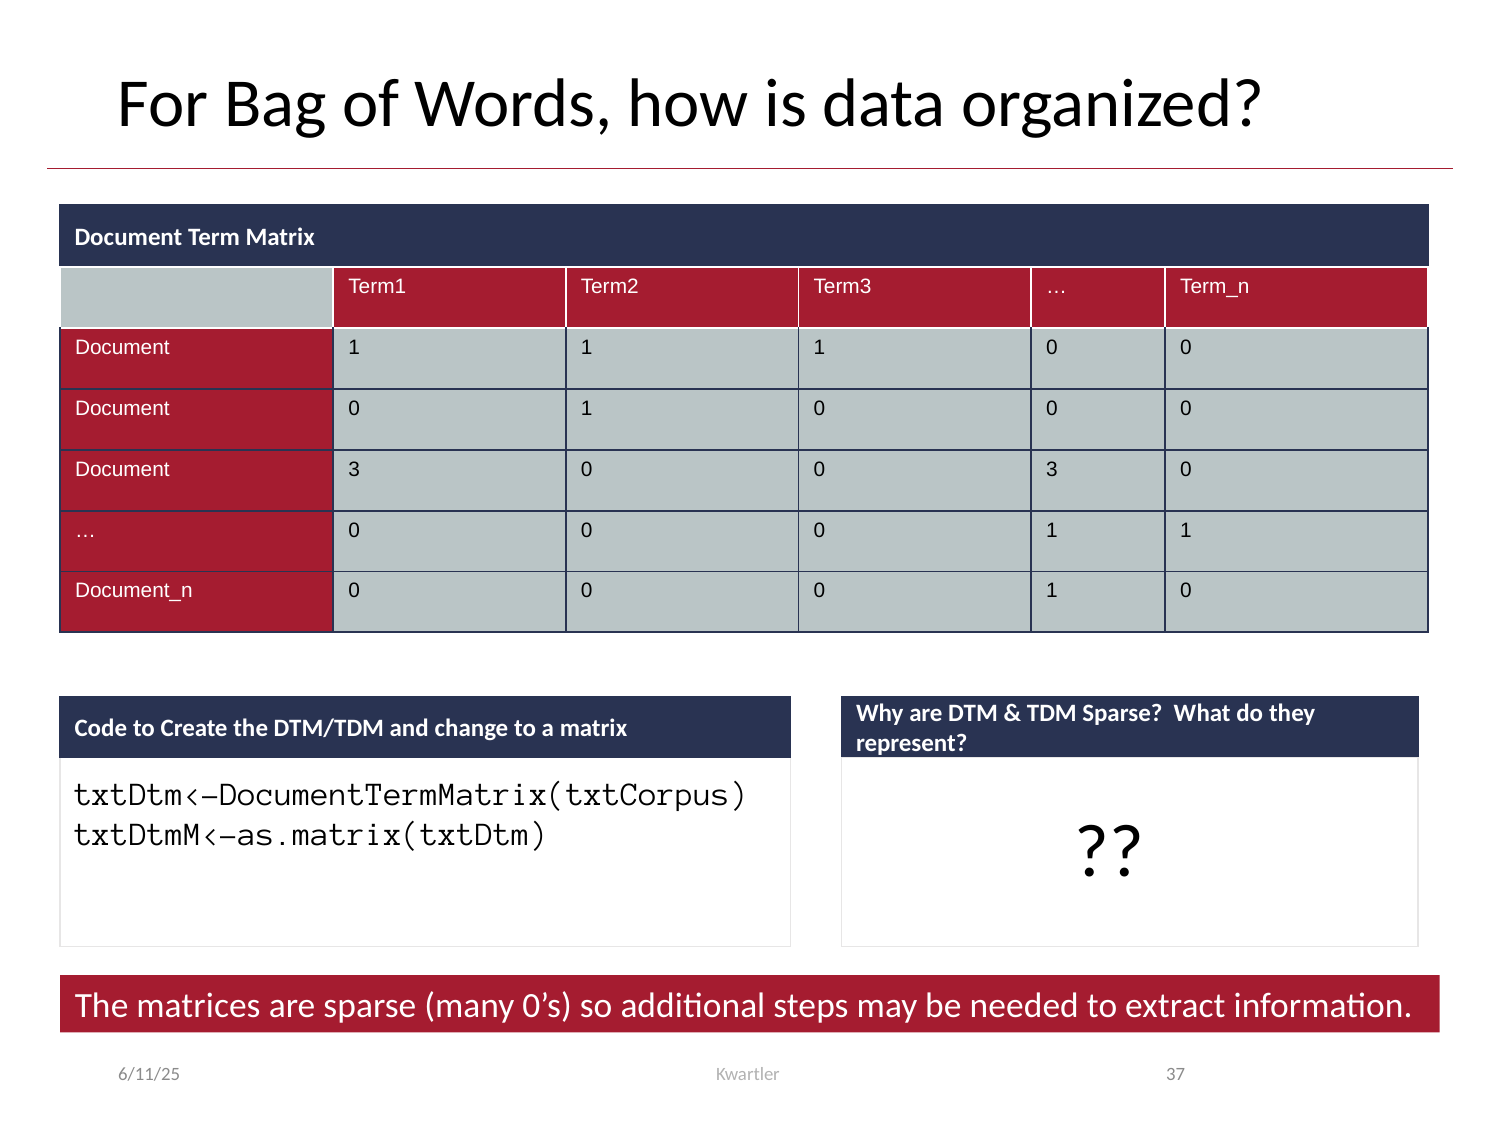

# For Bag of Words, how is data organized?
Document Term Matrix
|  | Term1 | Term2 | Term3 | … | Term\_n |
| --- | --- | --- | --- | --- | --- |
| Document | 1 | 1 | 1 | 0 | 0 |
| Document | 0 | 1 | 0 | 0 | 0 |
| Document | 3 | 0 | 0 | 3 | 0 |
| … | 0 | 0 | 0 | 1 | 1 |
| Document\_n | 0 | 0 | 0 | 1 | 0 |
Code to Create the DTM/TDM and change to a matrix
Why are DTM & TDM Sparse?  What do they represent?
txtDtm<-DocumentTermMatrix(txtCorpus)
txtDtmM<-as.matrix(txtDtm)

??
The matrices are sparse (many 0’s) so additional steps may be needed to extract information.
6/11/25
Kwartler
37